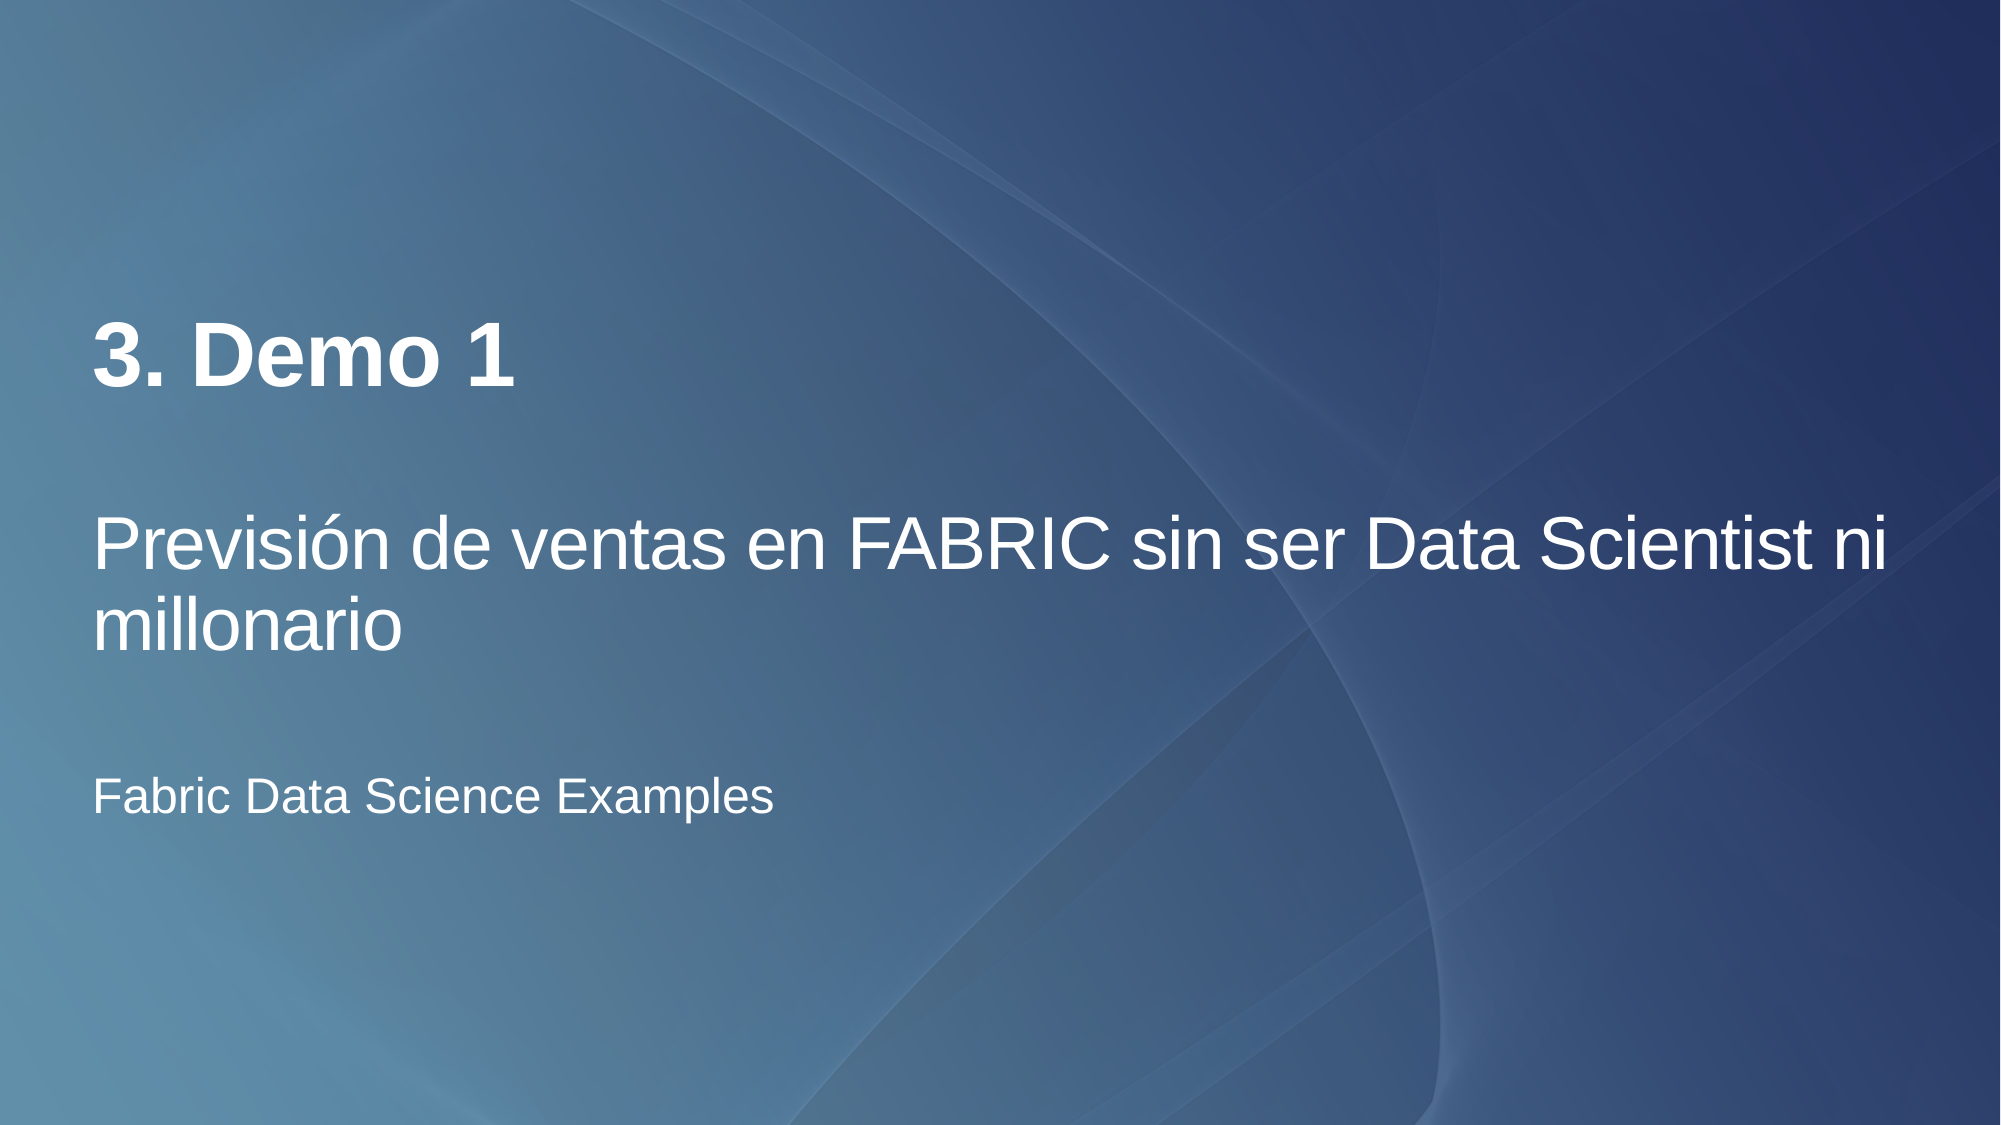

3. Demo 1

Previsión de ventas en FABRIC sin ser Data Scientist ni millonario
Fabric Data Science Examples